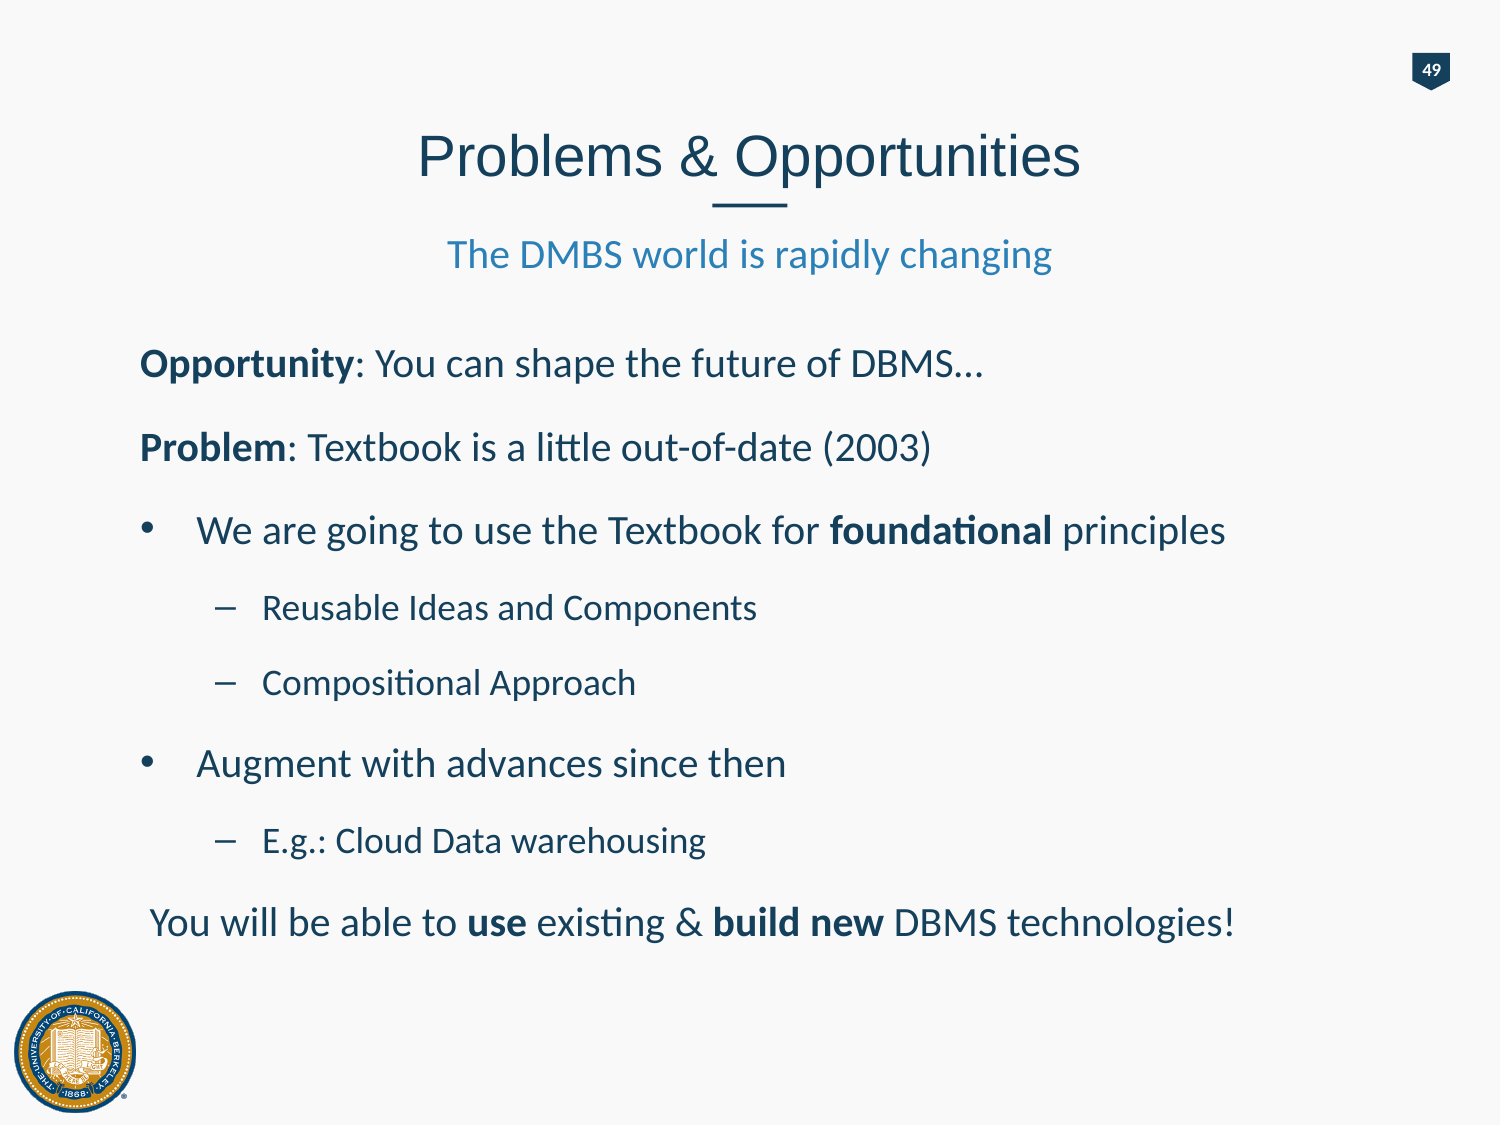

49

# Problems & Opportunities

The DMBS world is rapidly changing
Opportunity: You can shape the future of DBMS…
Problem: Textbook is a little out-of-date (2003)
We are going to use the Textbook for foundational principles
Reusable Ideas and Components
Compositional Approach
Augment with advances since then
E.g.: Cloud Data warehousing
You will be able to use existing & build new DBMS technologies!